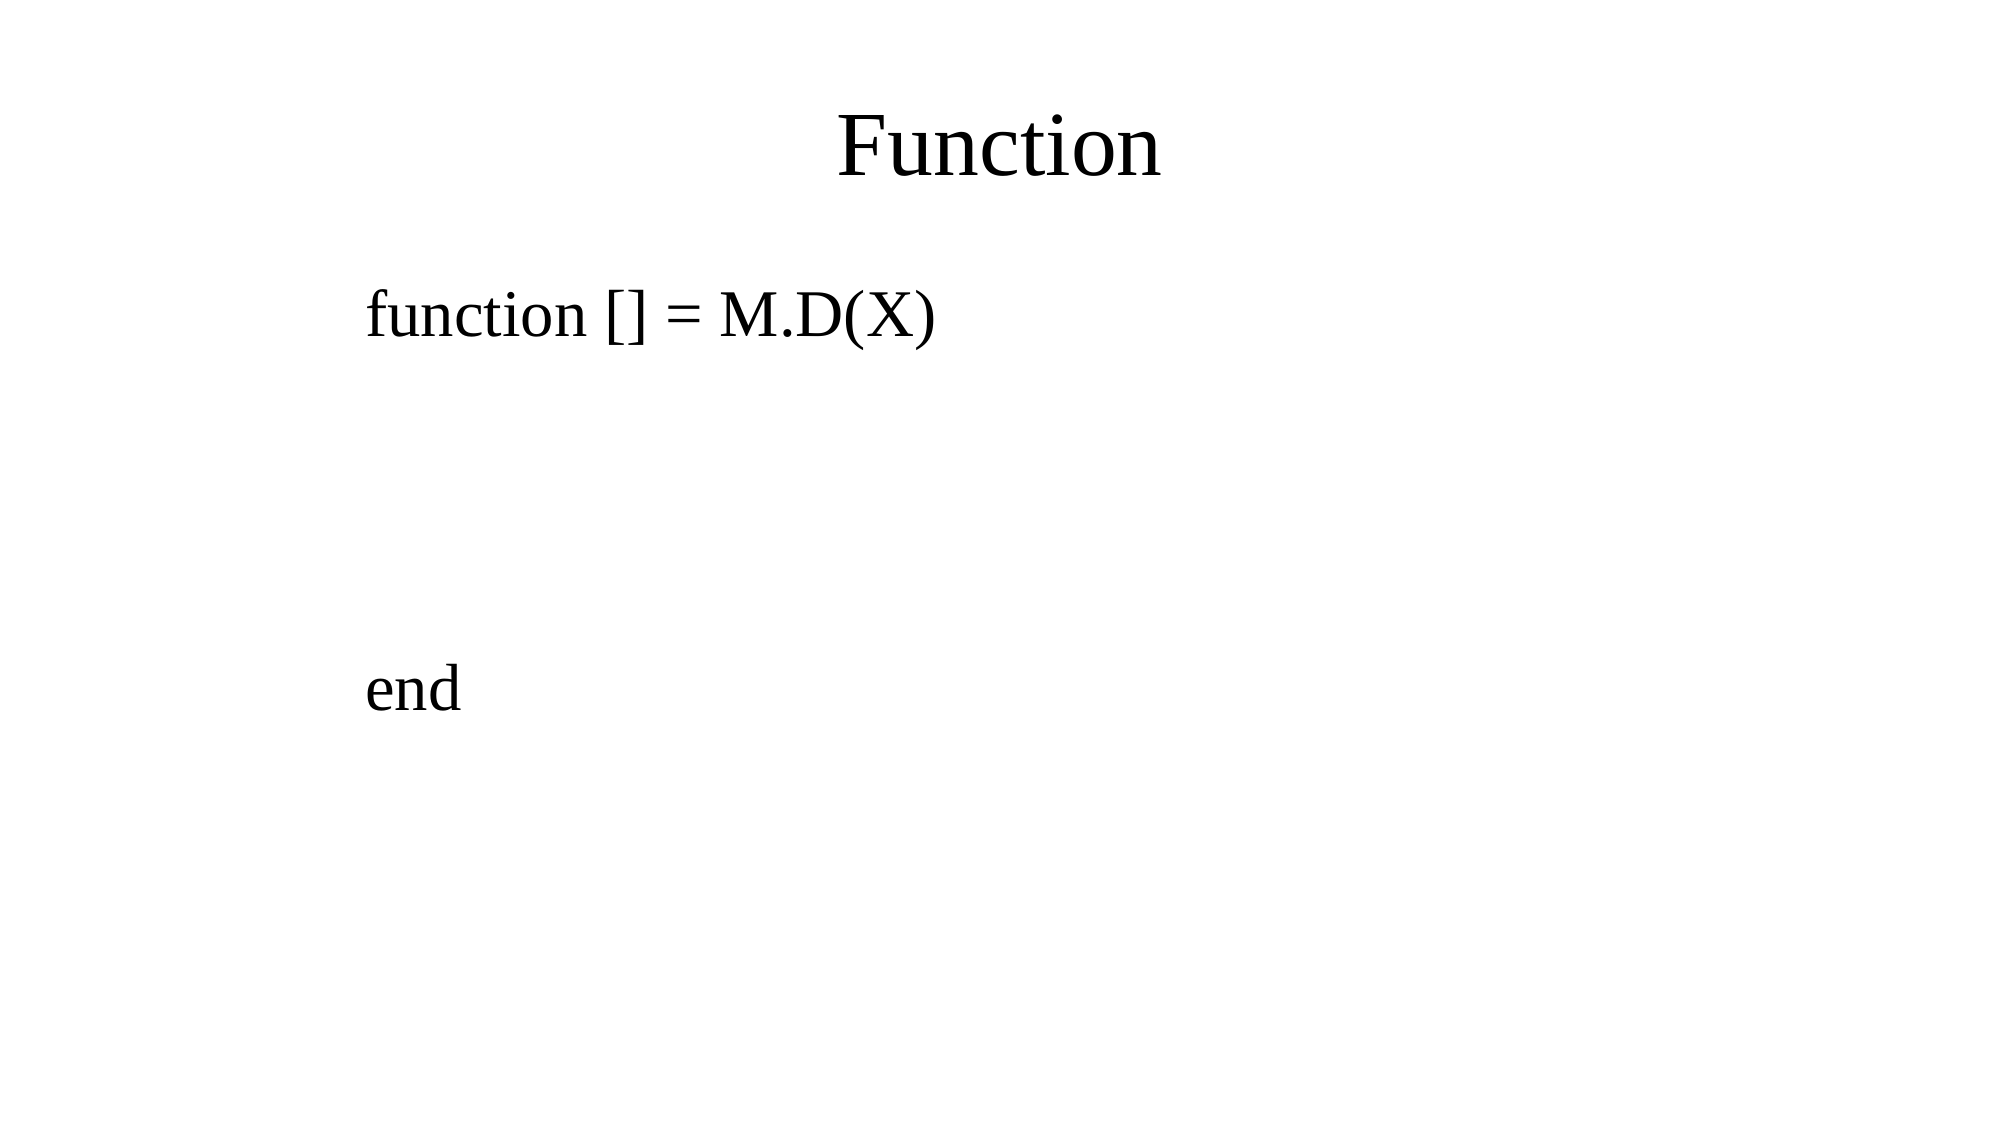

# Function
function [] = M.D(X)

end